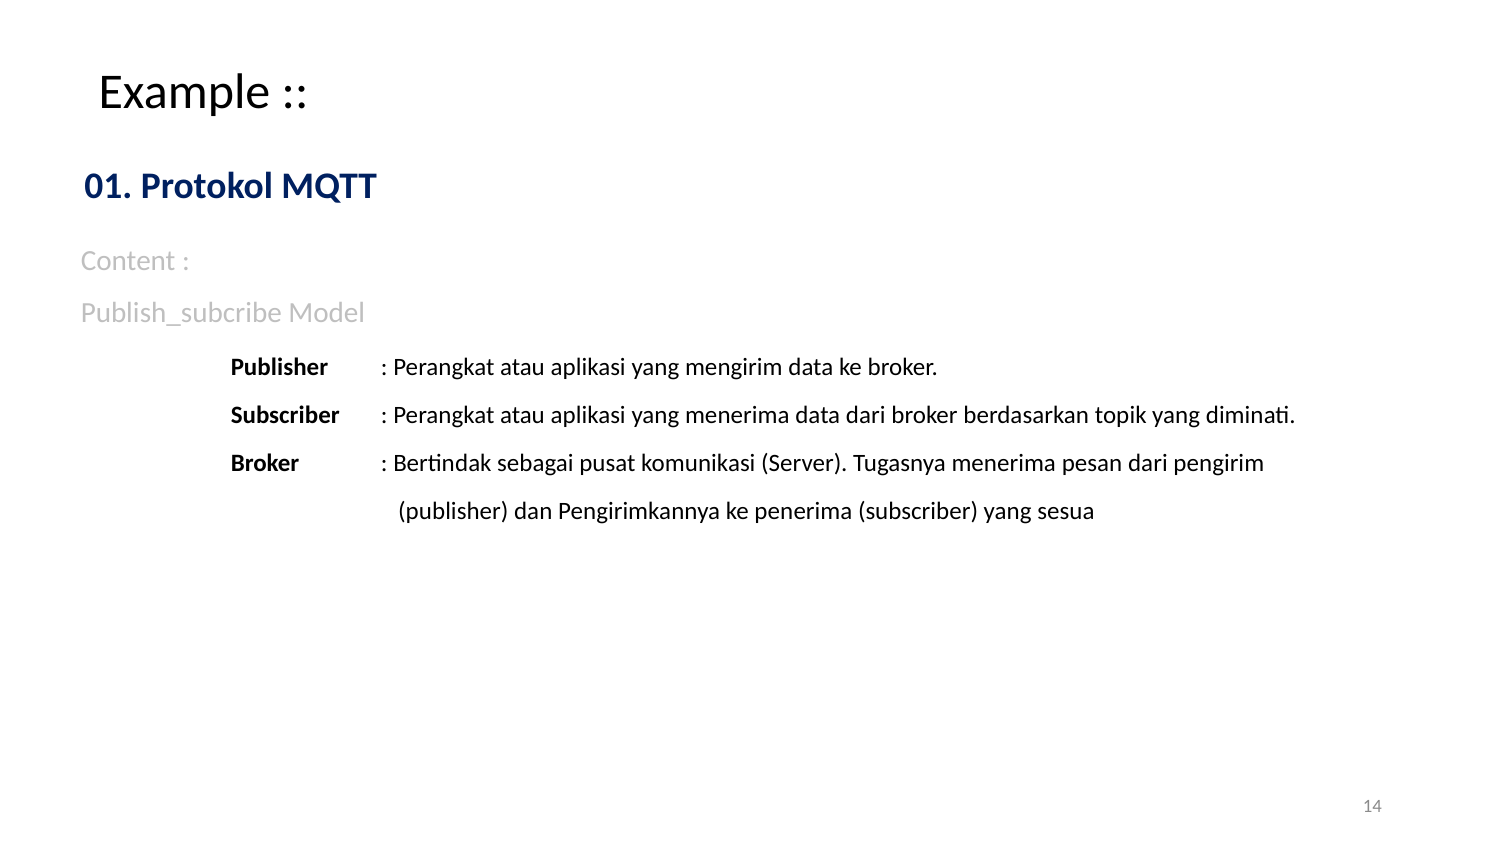

Example ::

01. Protokol MQTT
Content :
Publish_subcribe Model
	Publisher	: Perangkat atau aplikasi yang mengirim data ke broker.
	Subscriber	: Perangkat atau aplikasi yang menerima data dari broker berdasarkan topik yang diminati.
	Broker	: Bertindak sebagai pusat komunikasi (Server). Tugasnya menerima pesan dari pengirim
		   (publisher) dan Pengirimkannya ke penerima (subscriber) yang sesua

14